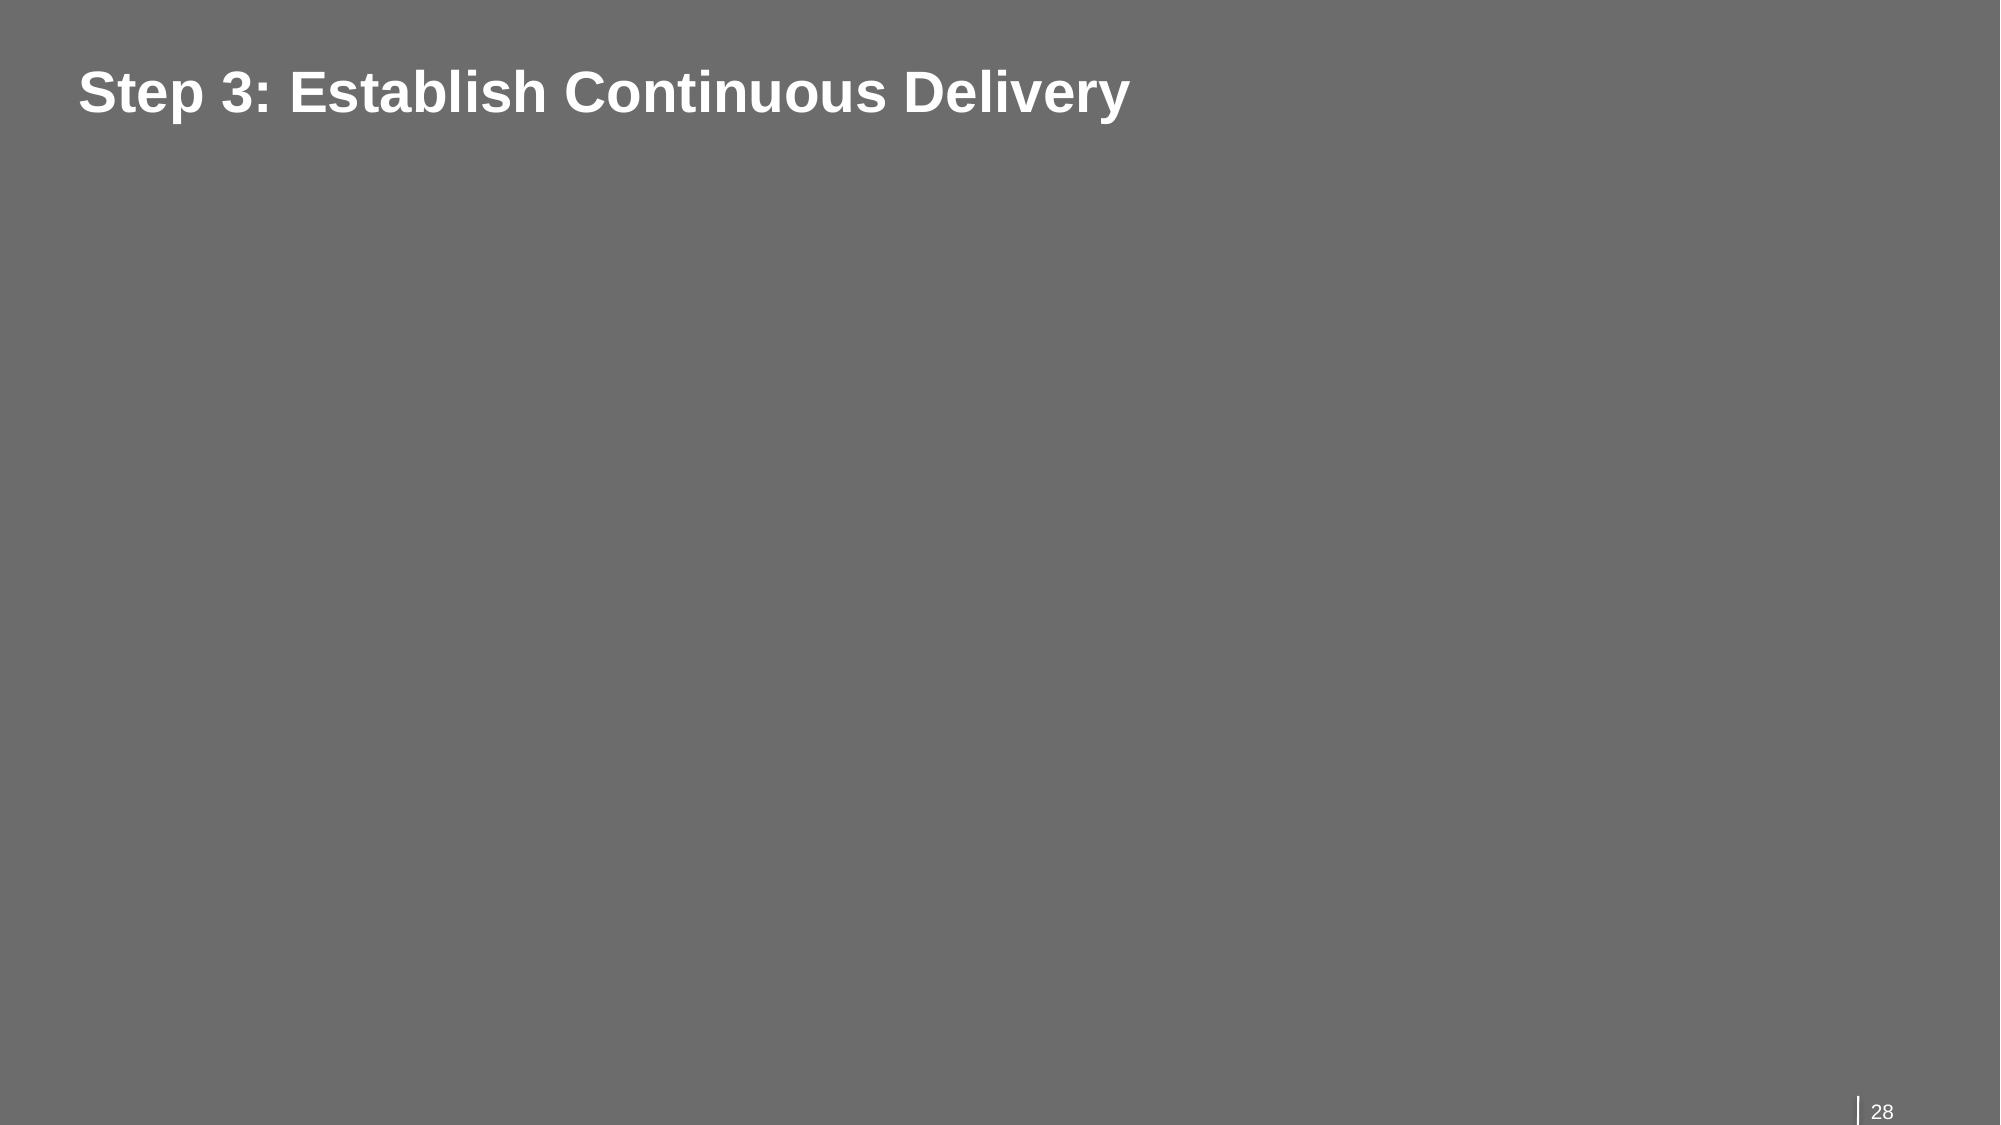

# Step 3: Establish Continuous Delivery
28